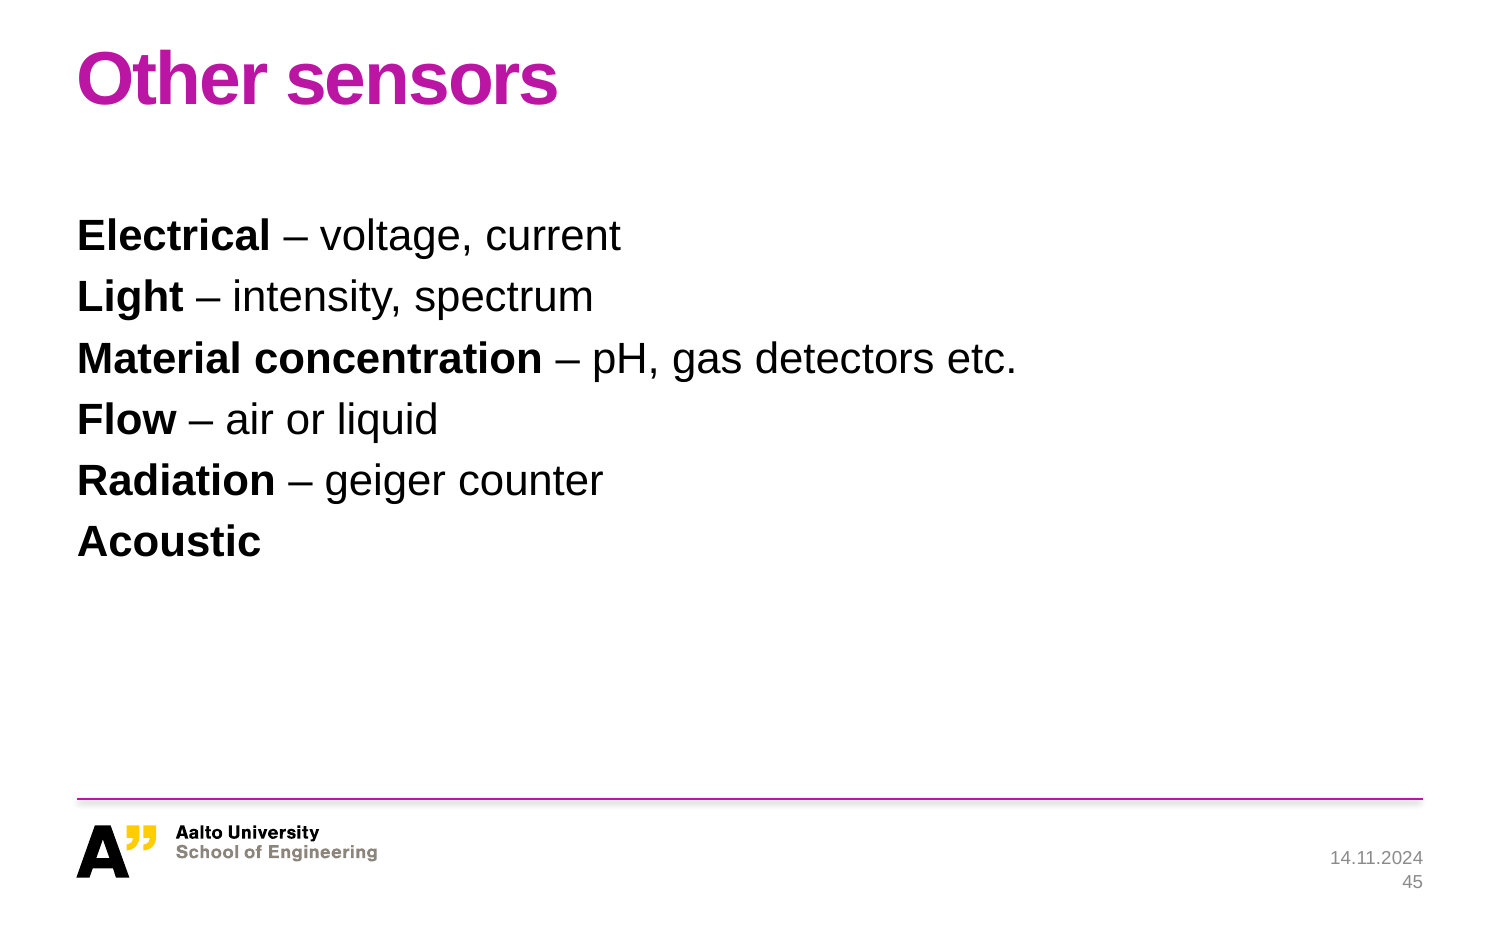

# Other sensors
Electrical – voltage, current
Light – intensity, spectrum
Material concentration – pH, gas detectors etc.
Flow – air or liquid
Radiation – geiger counter
Acoustic

14.11.2024
45